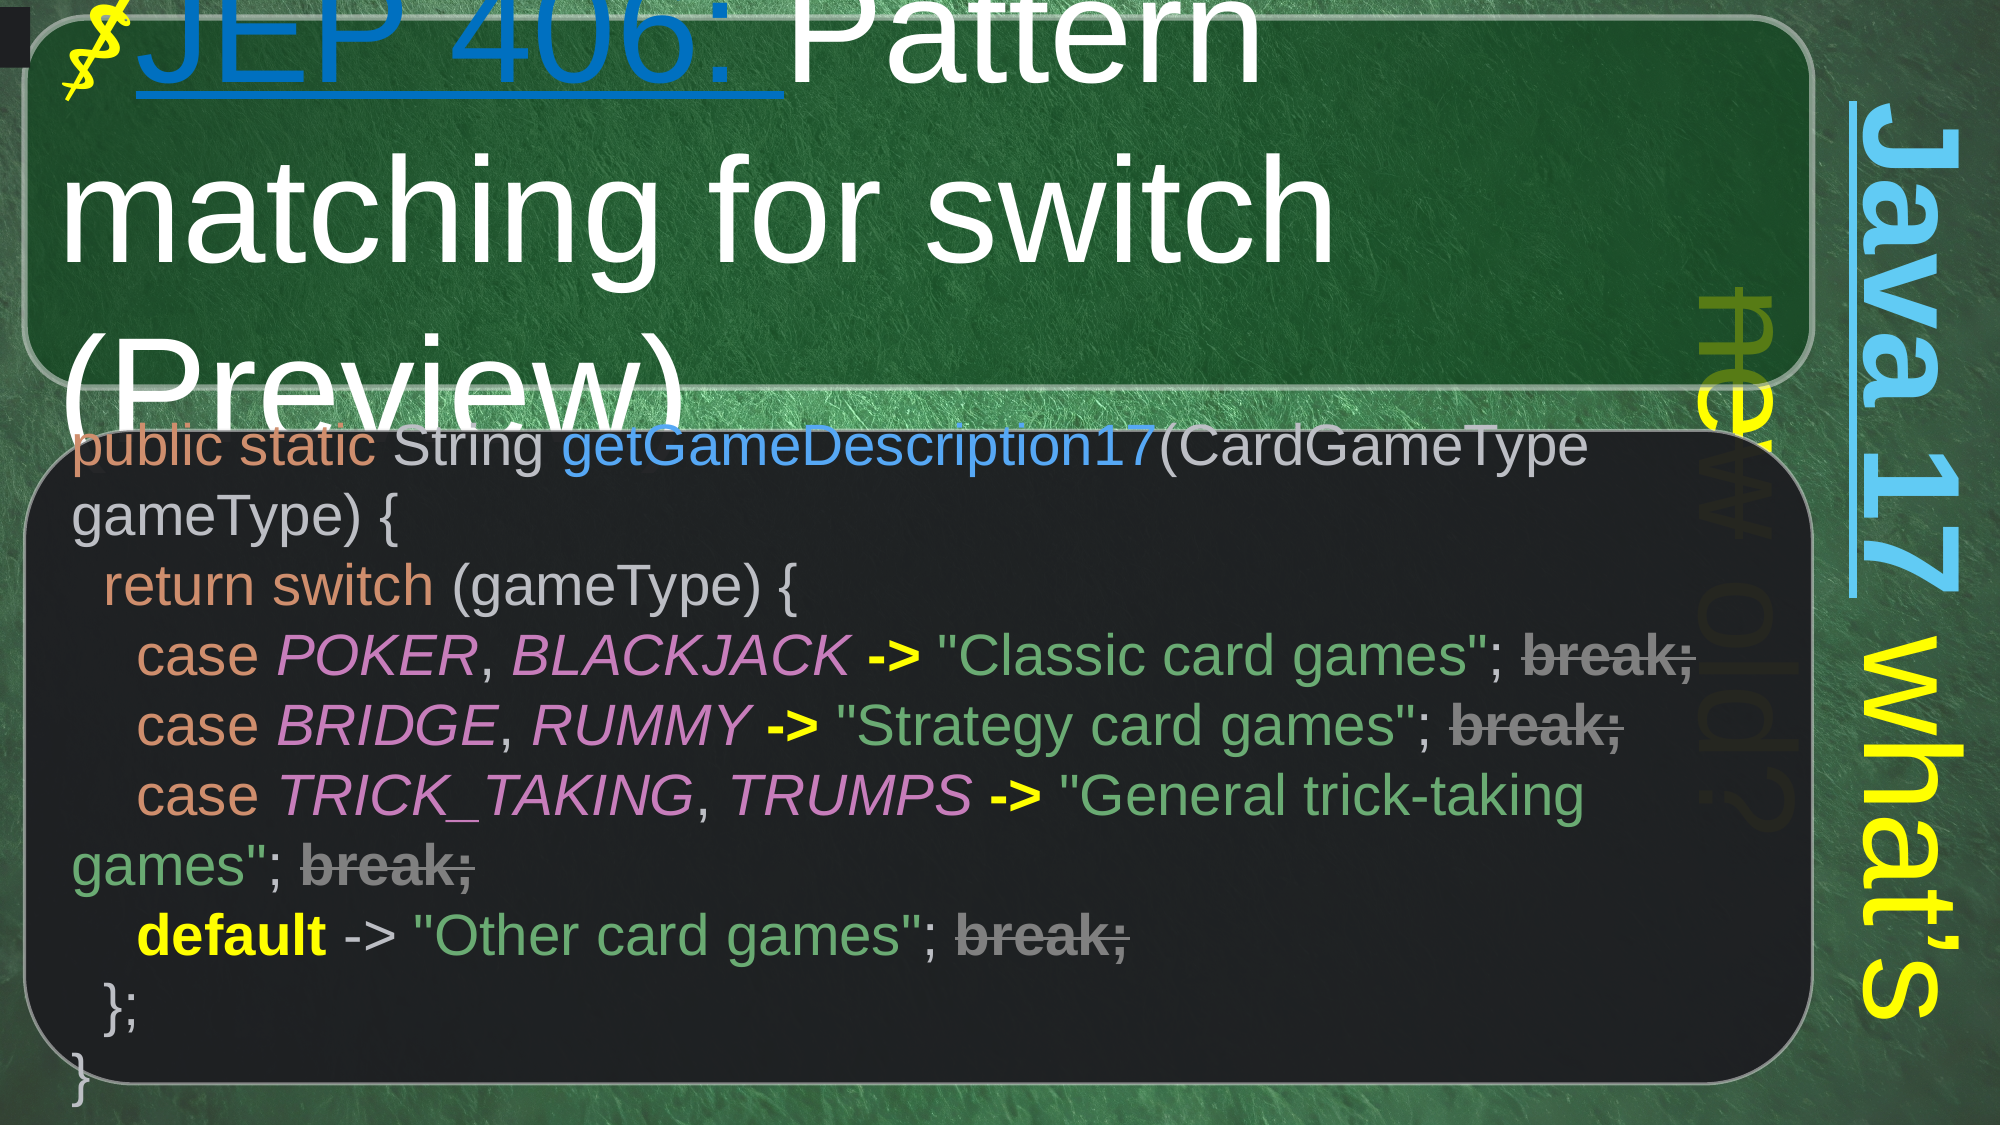

Java 17 what’s new old?

⚕️JEP 406: Pattern matching for switch (Preview)
public static String getGameDescription17(CardGameType gameType) {
  return switch (gameType) {
    case POKER, BLACKJACK -> "Classic card games"; break;
    case BRIDGE, RUMMY -> "Strategy card games"; break;
    case TRICK_TAKING, TRUMPS -> "General trick-taking games"; break;
    default -> "Other card games"; break;
  };
}